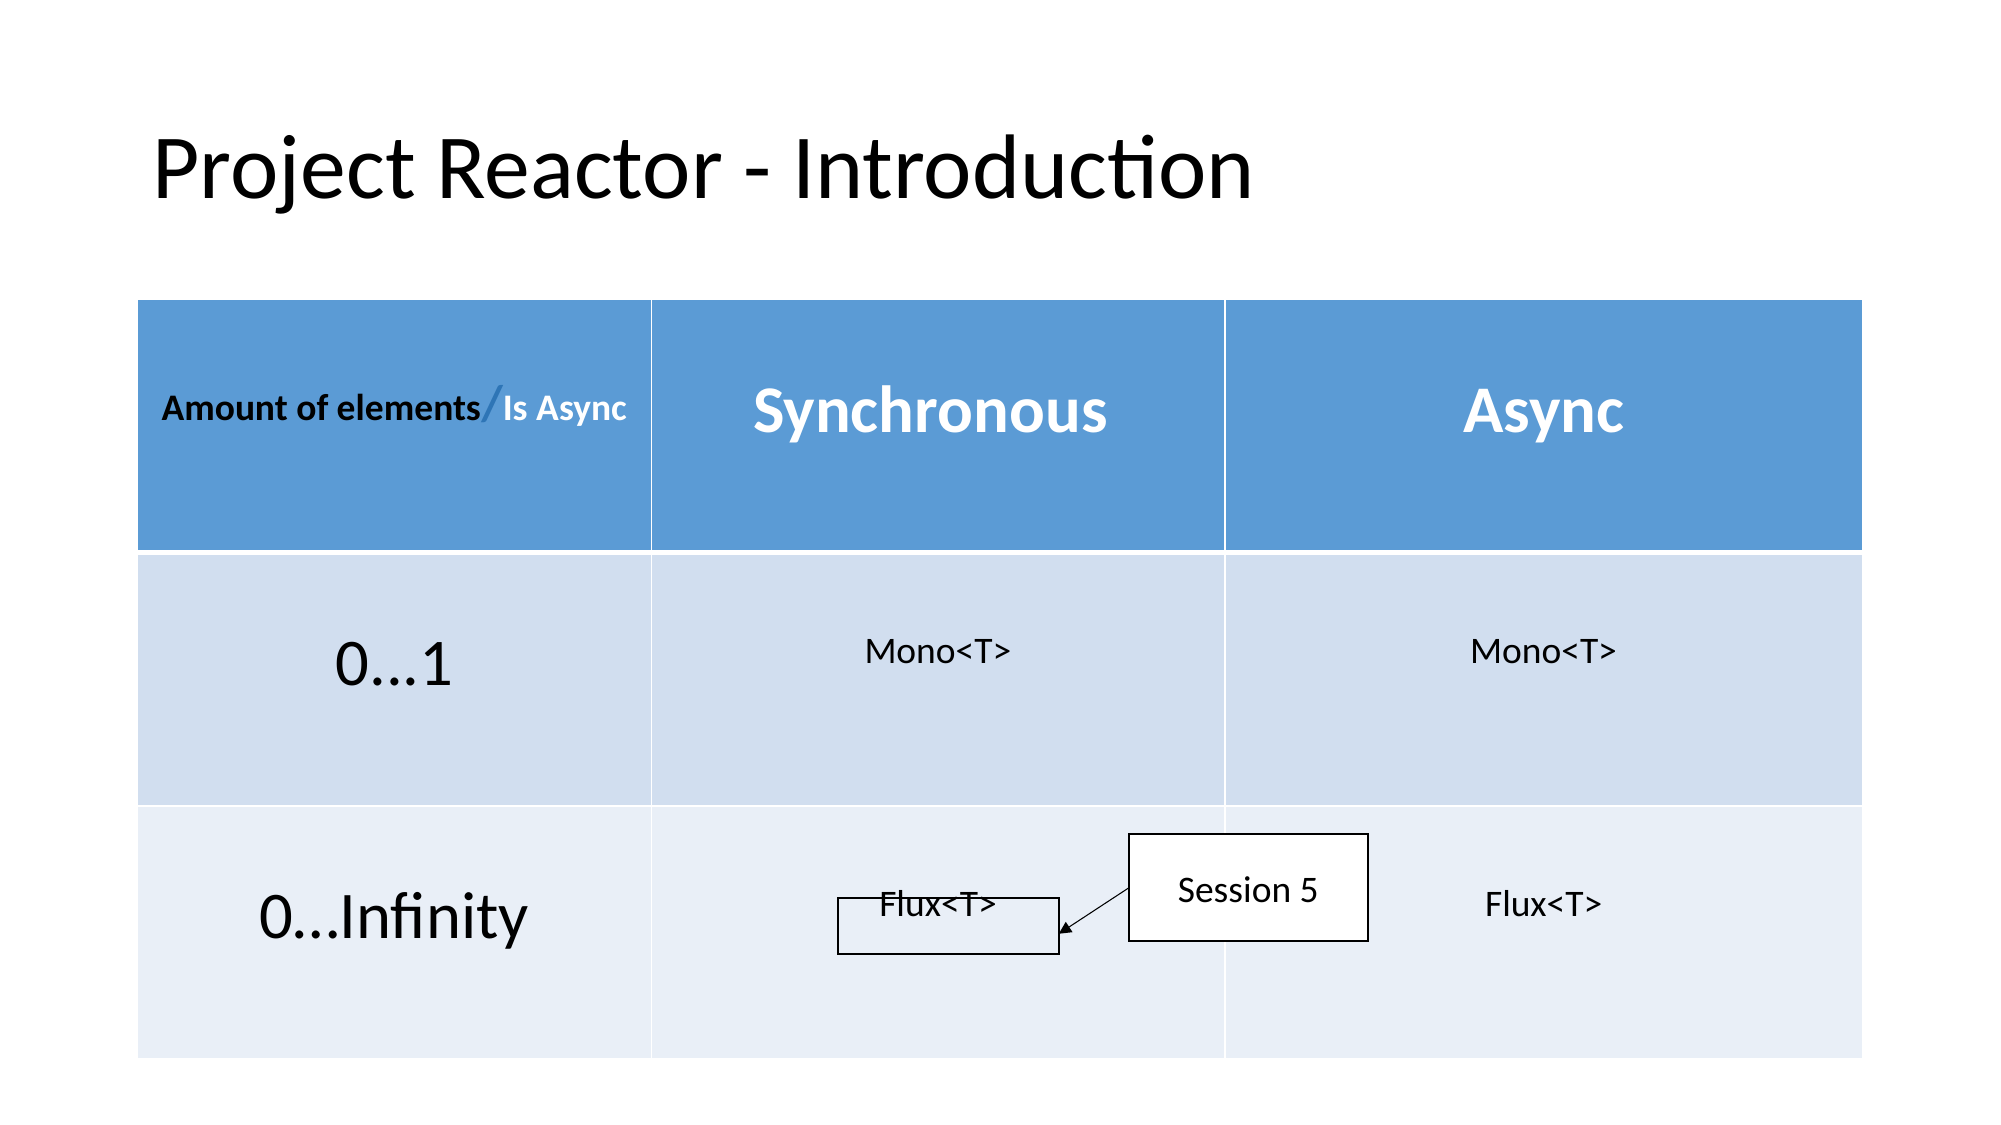

# Project Reactor - Introduction
| Amount of elements/Is Async | Synchronous | Async |
| --- | --- | --- |
| 0...1 | Mono<T> | Mono<T> |
| 0…Infinity | Flux<T> | Flux<T> |
Session 5